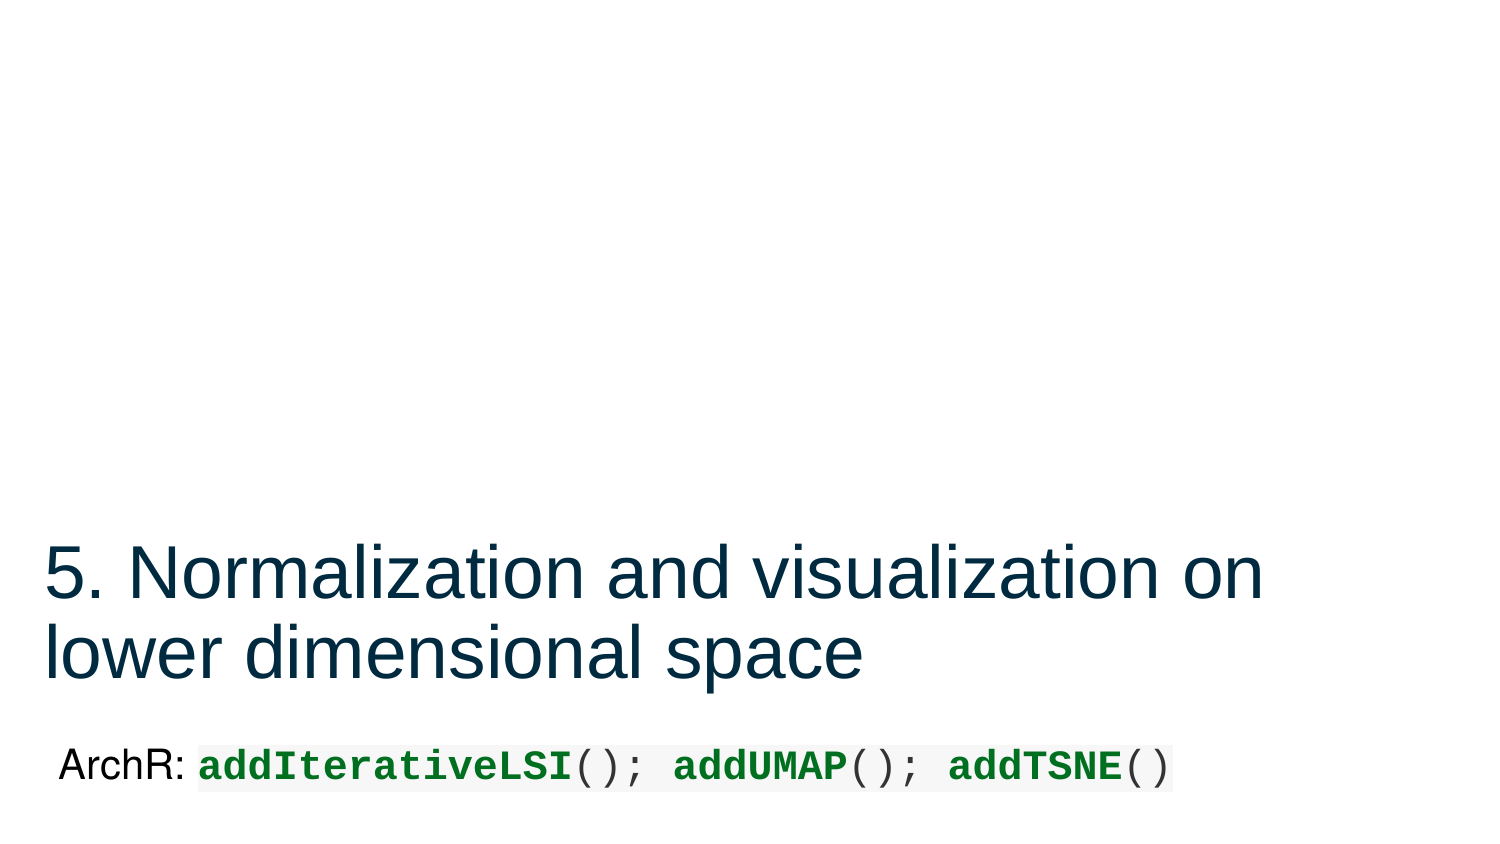

5. Normalization and visualization on lower dimensional space
ArchR: addIterativeLSI(); addUMAP(); addTSNE()